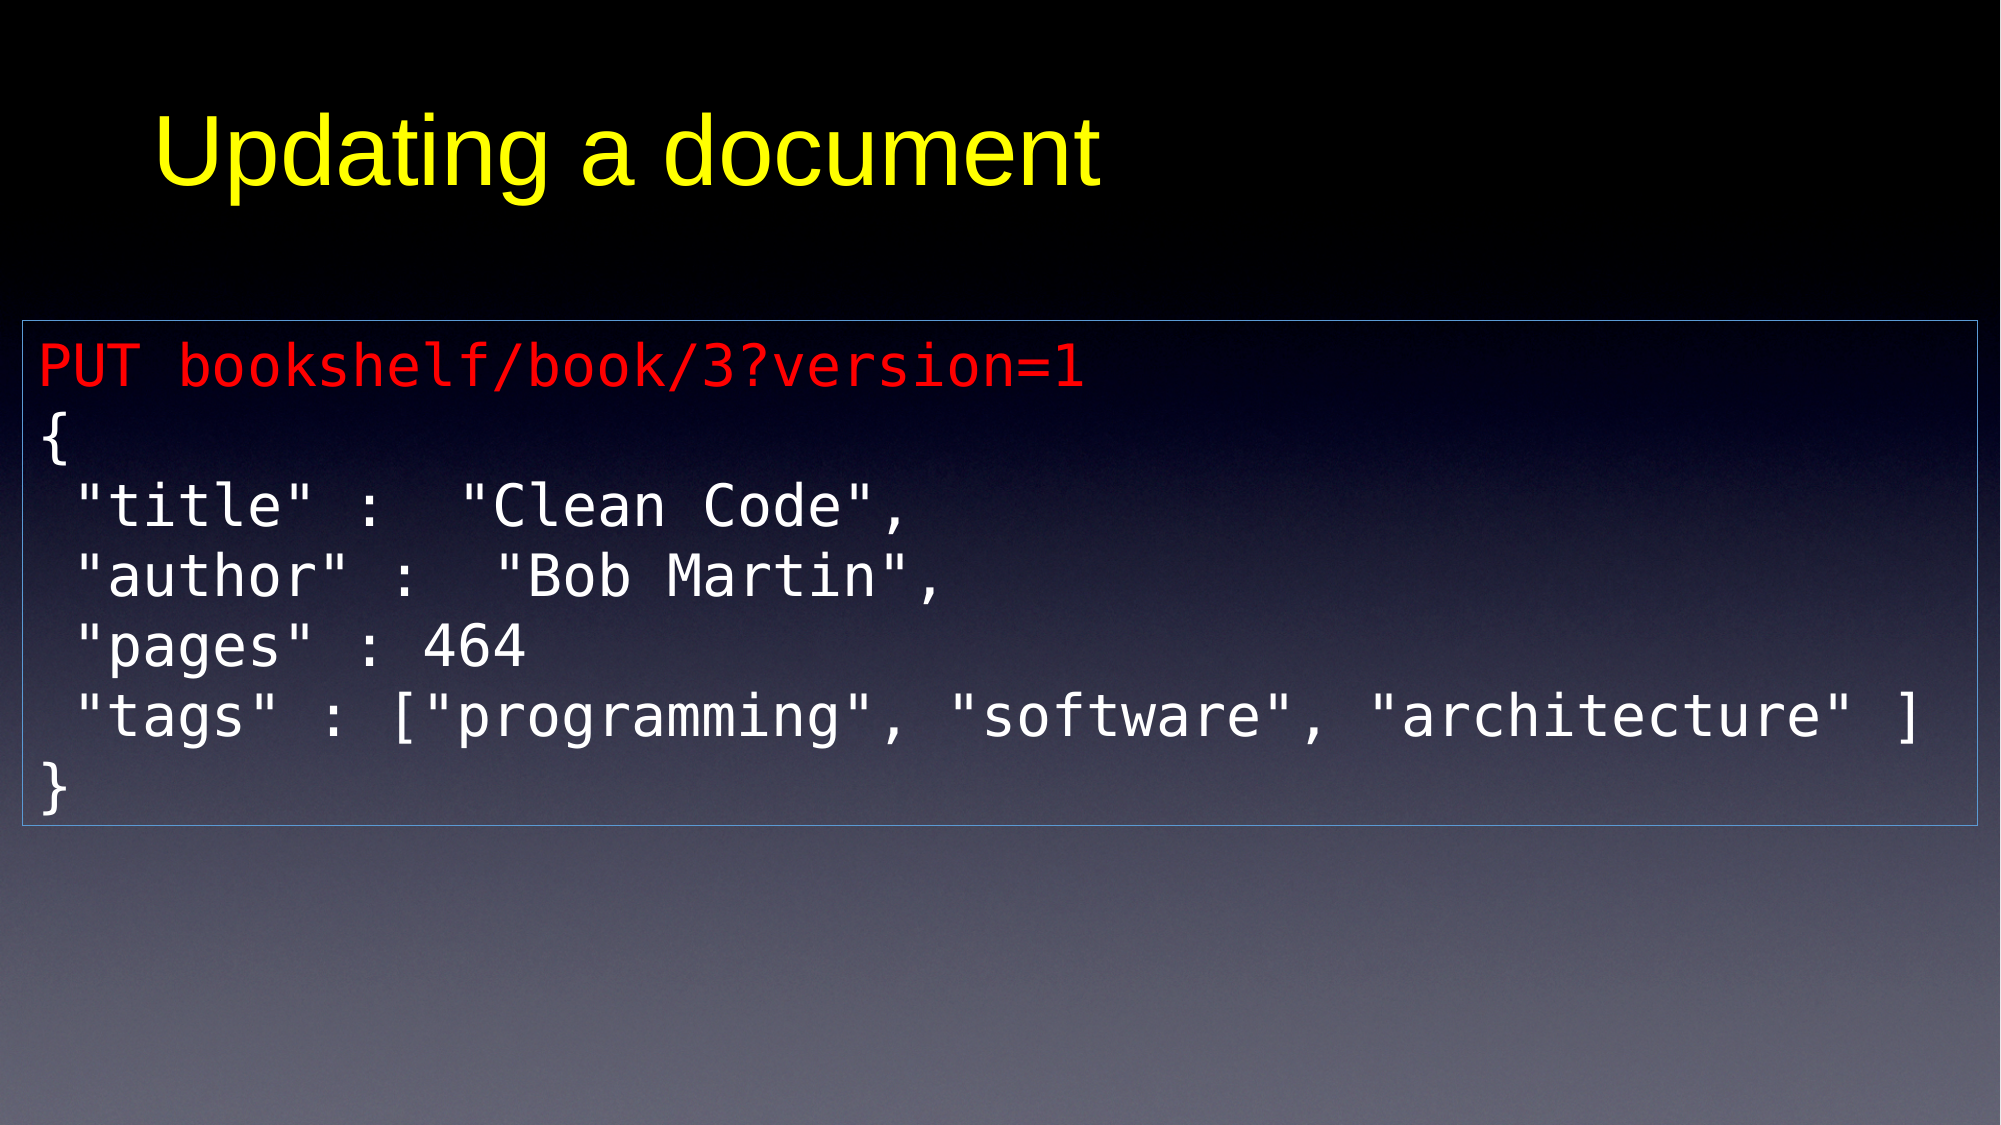

# Updating a document
PUT bookshelf/book/3?version=1
{
 "title" :  "Clean Code",
 "author" :  "Bob Martin",
 "pages" : 464
 "tags" : ["programming", "software", "architecture" ]
}